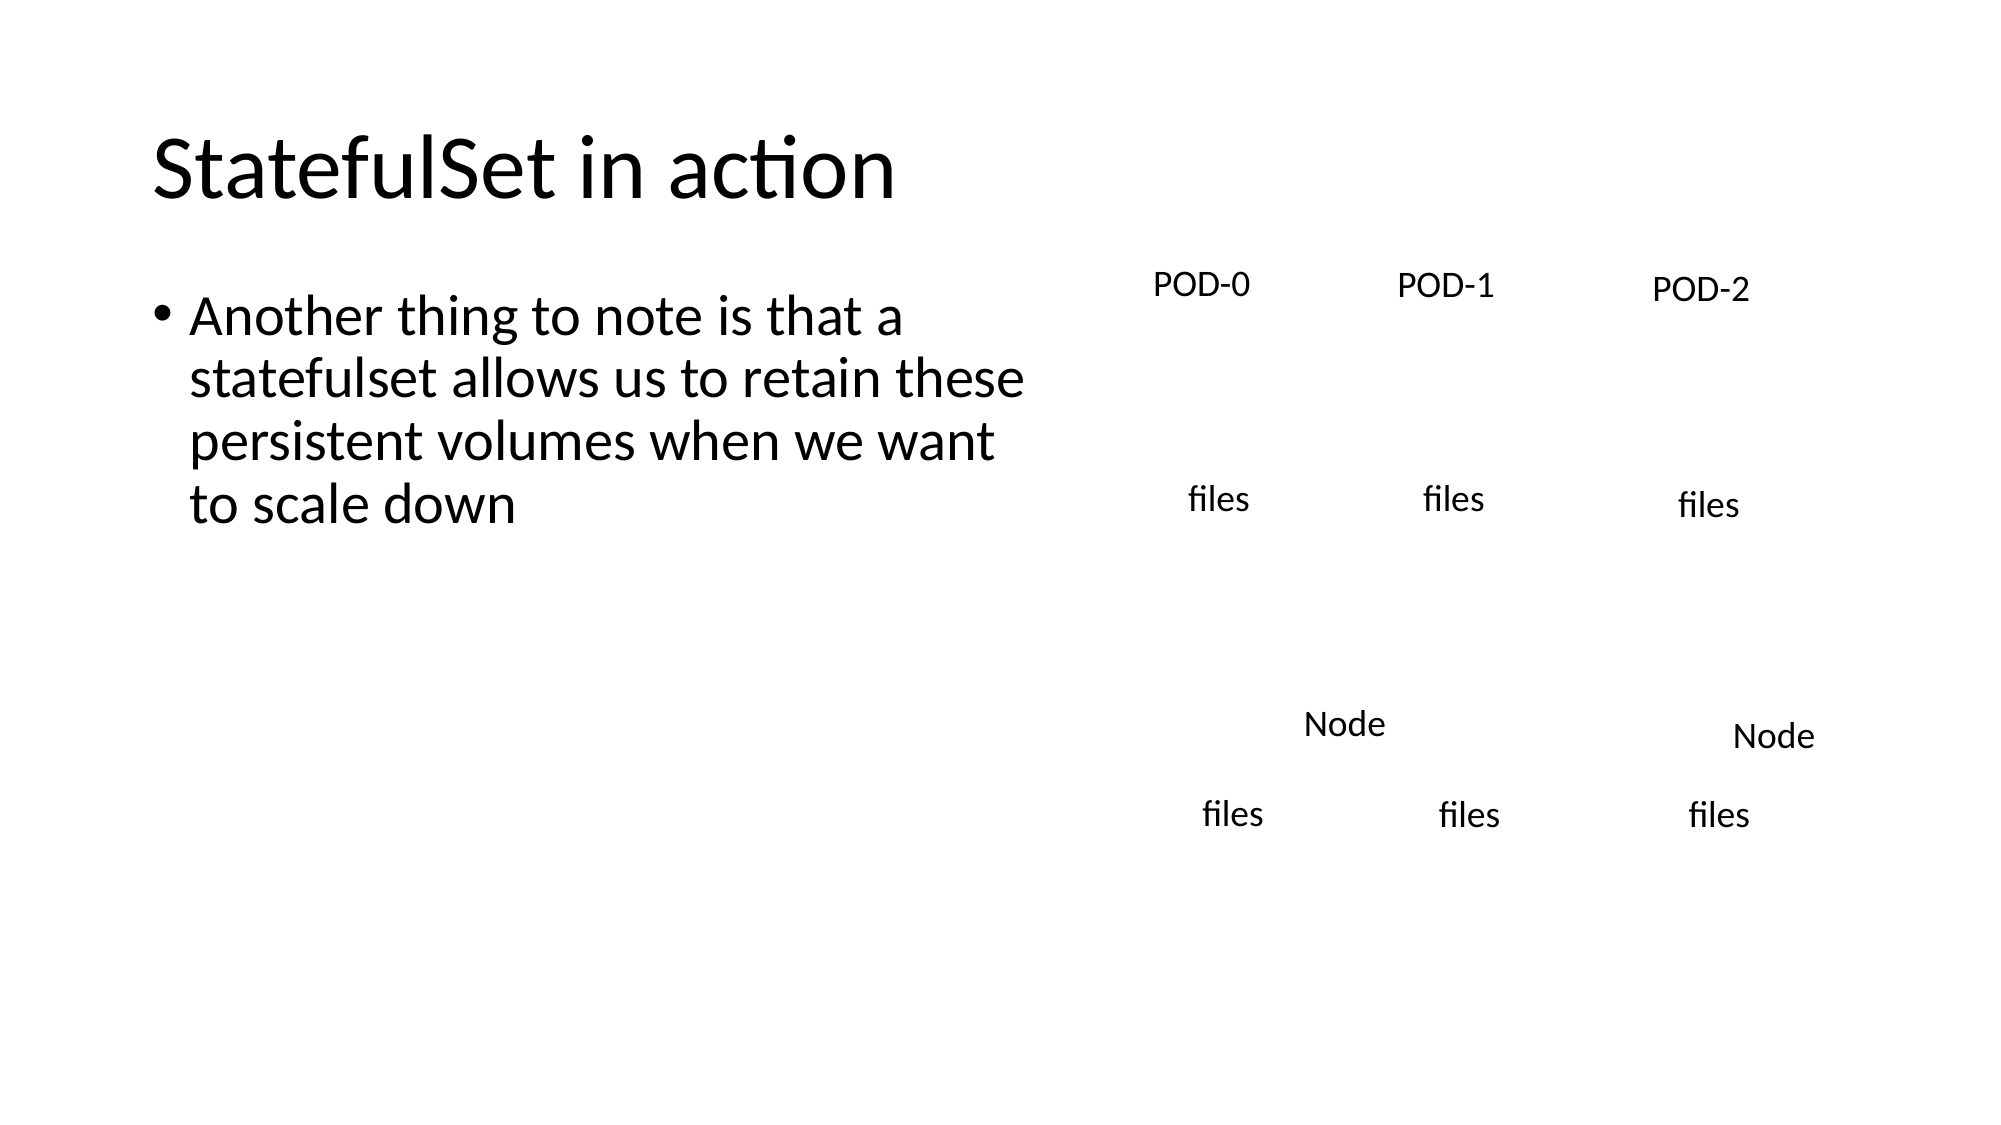

# StatefulSet in action
POD-0
POD-1
POD-2
Another thing to note is that a
statefulset allows us to retain these
persistent volumes when we want
to scale down
files
files
files
Node
Node
files
files
files